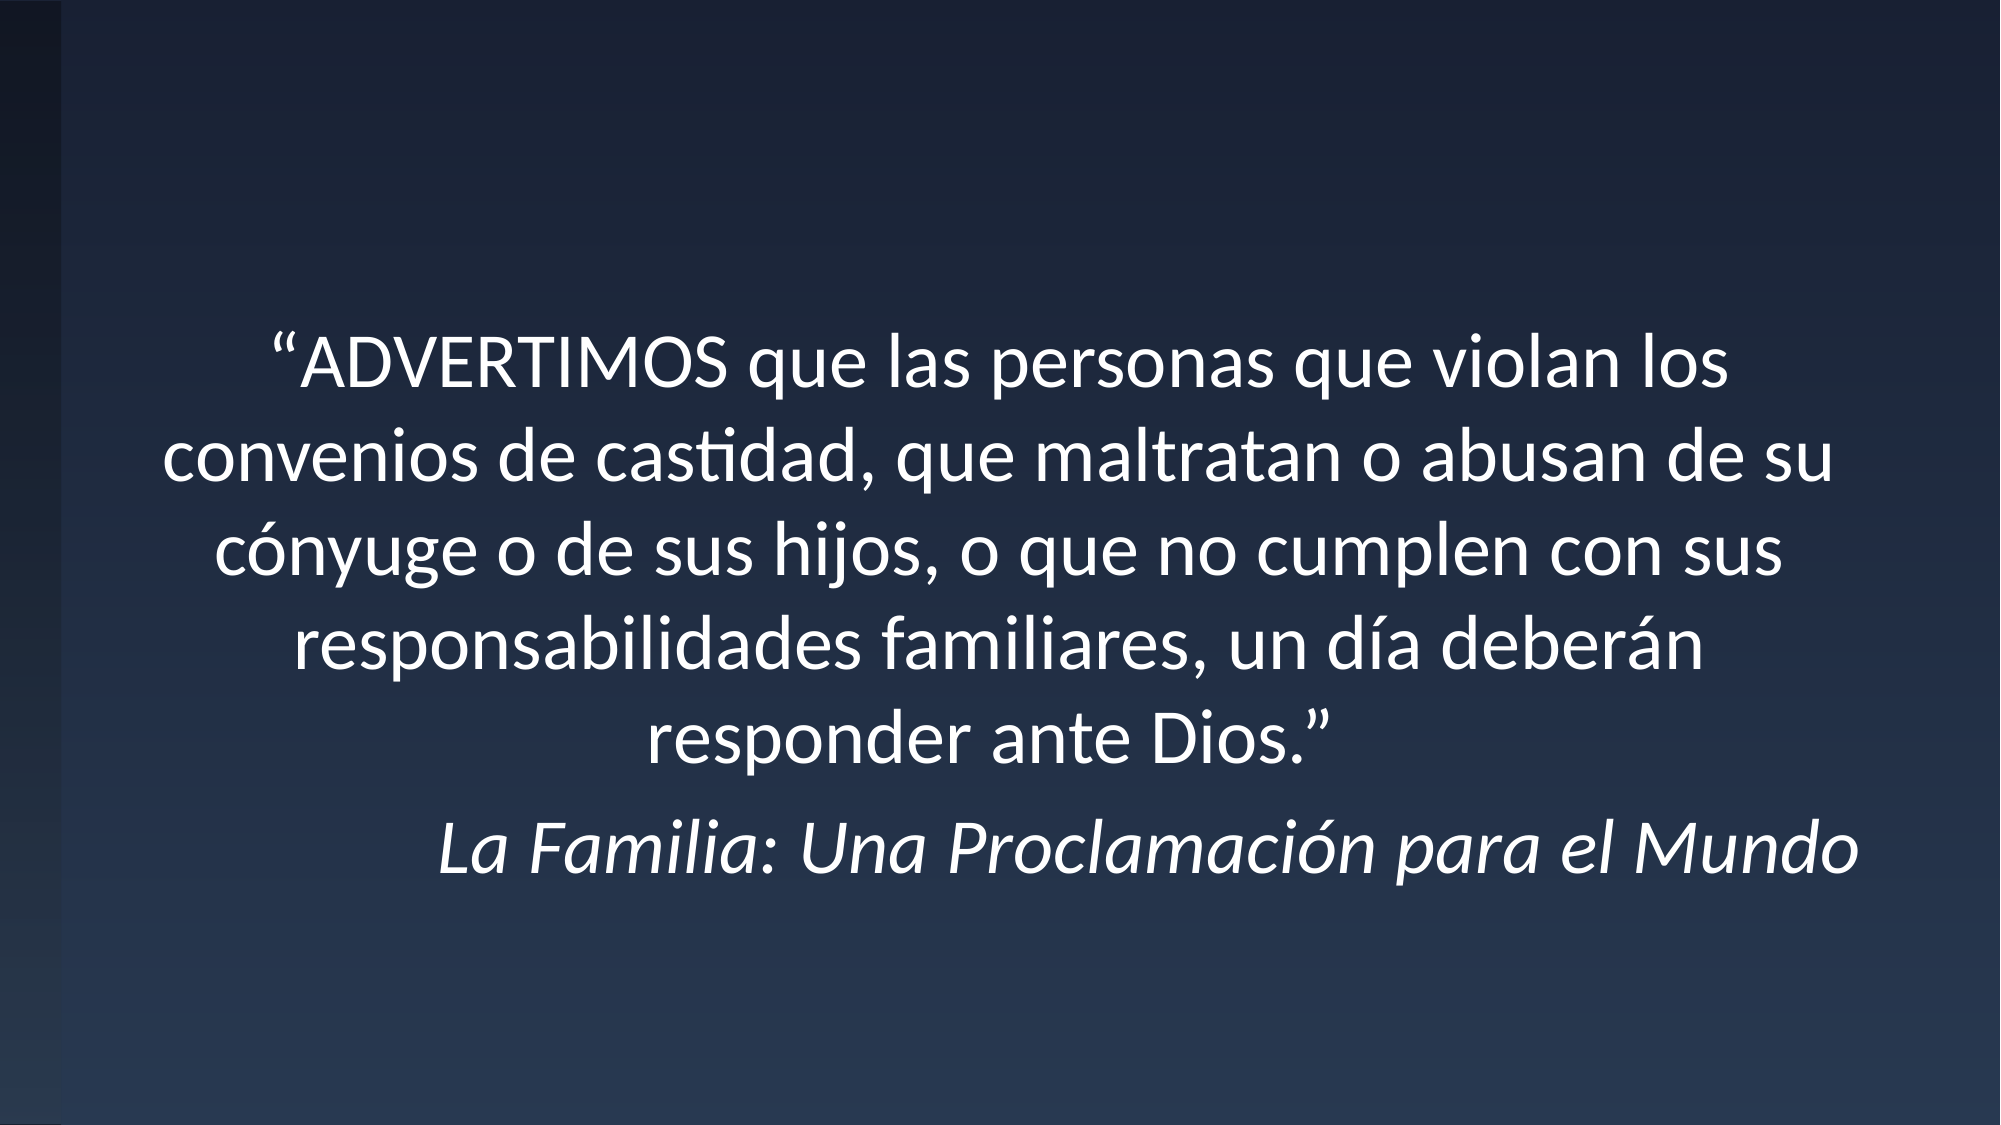

“ADVERTIMOS que las personas que violan los convenios de castidad, que maltratan o abusan de su cónyuge o de sus hijos, o que no cumplen con sus responsabilidades familiares, un día deberán responder ante Dios.”
La Familia: Una Proclamación para el Mundo